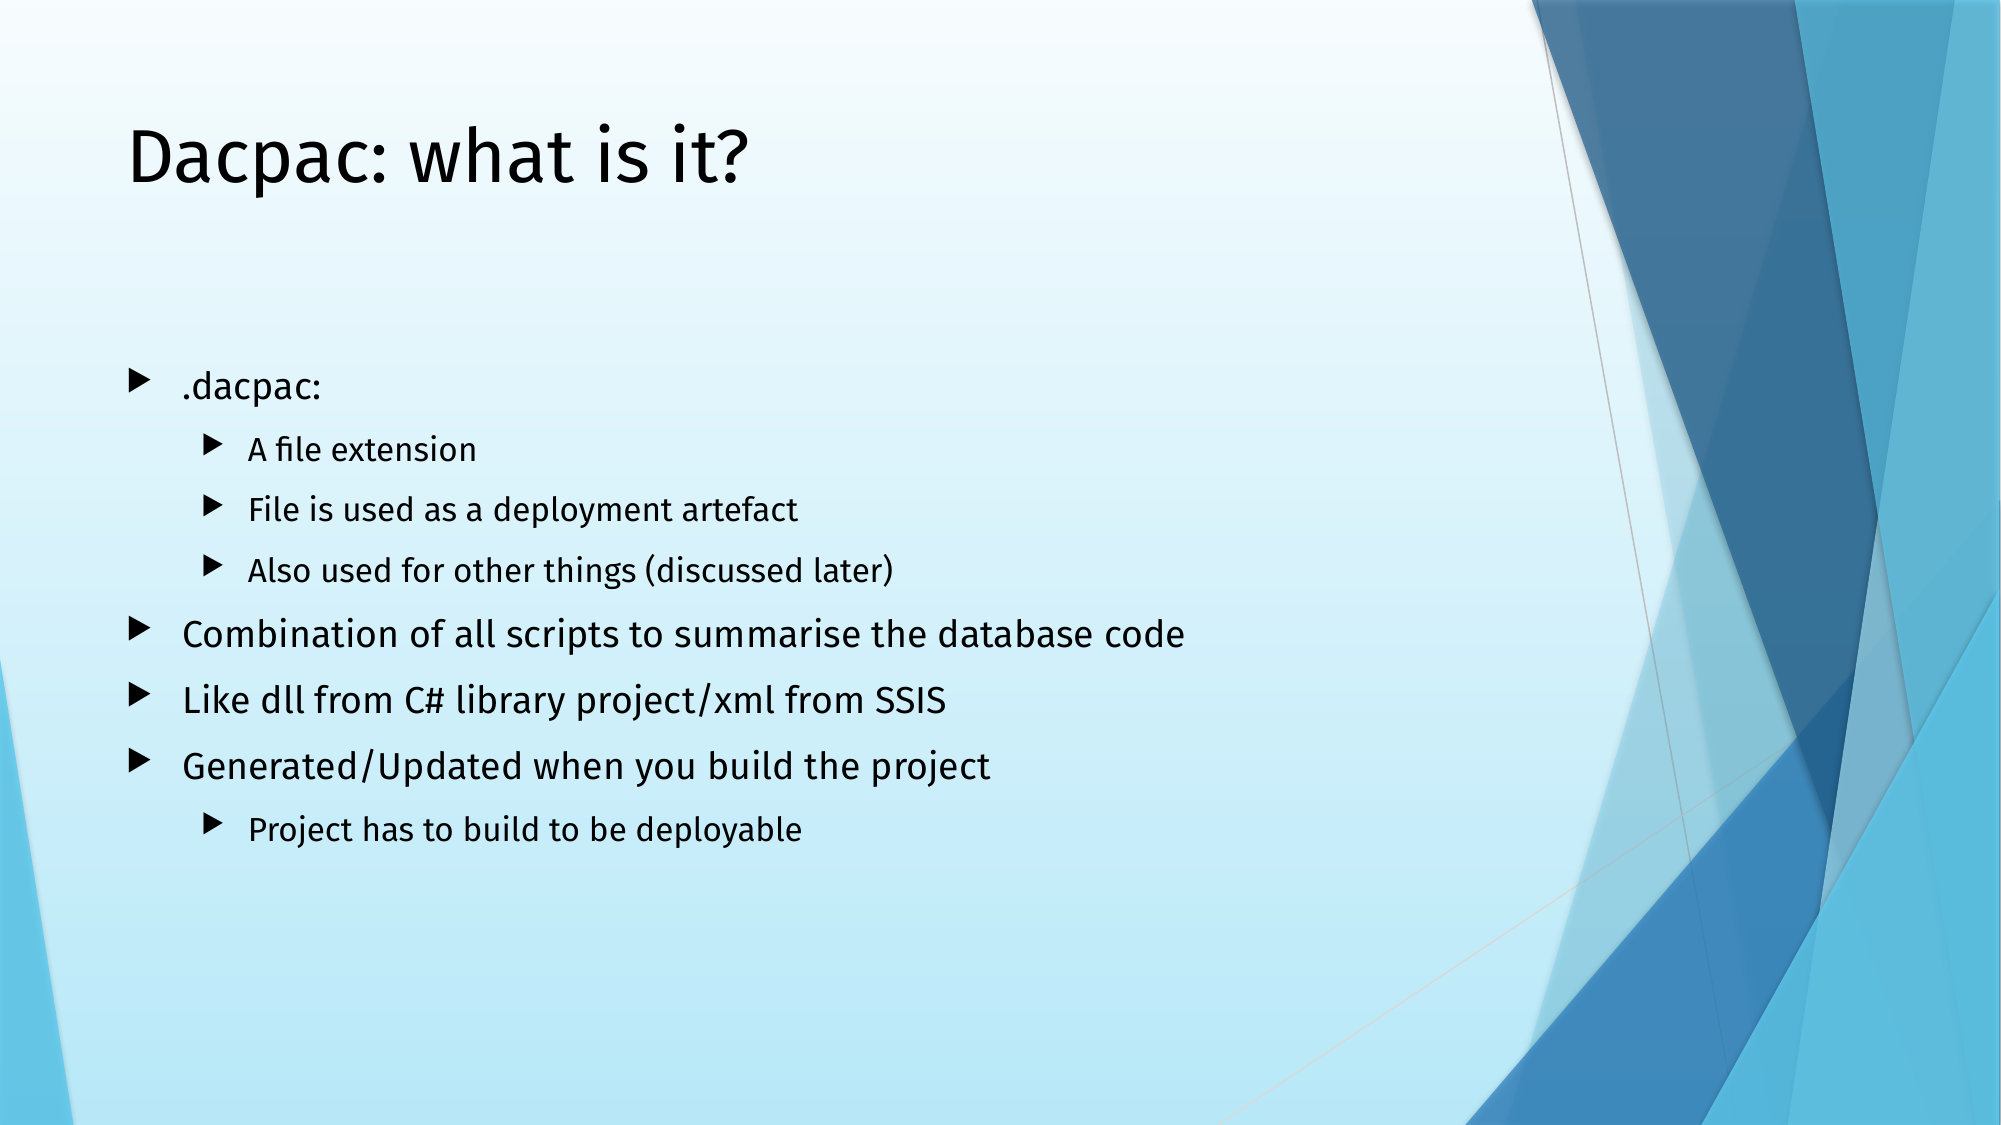

# Dacpac: what is it?
.dacpac:
A file extension
File is used as a deployment artefact
Also used for other things (discussed later)
Combination of all scripts to summarise the database code
Like dll from C# library project/xml from SSIS
Generated/Updated when you build the project
Project has to build to be deployable